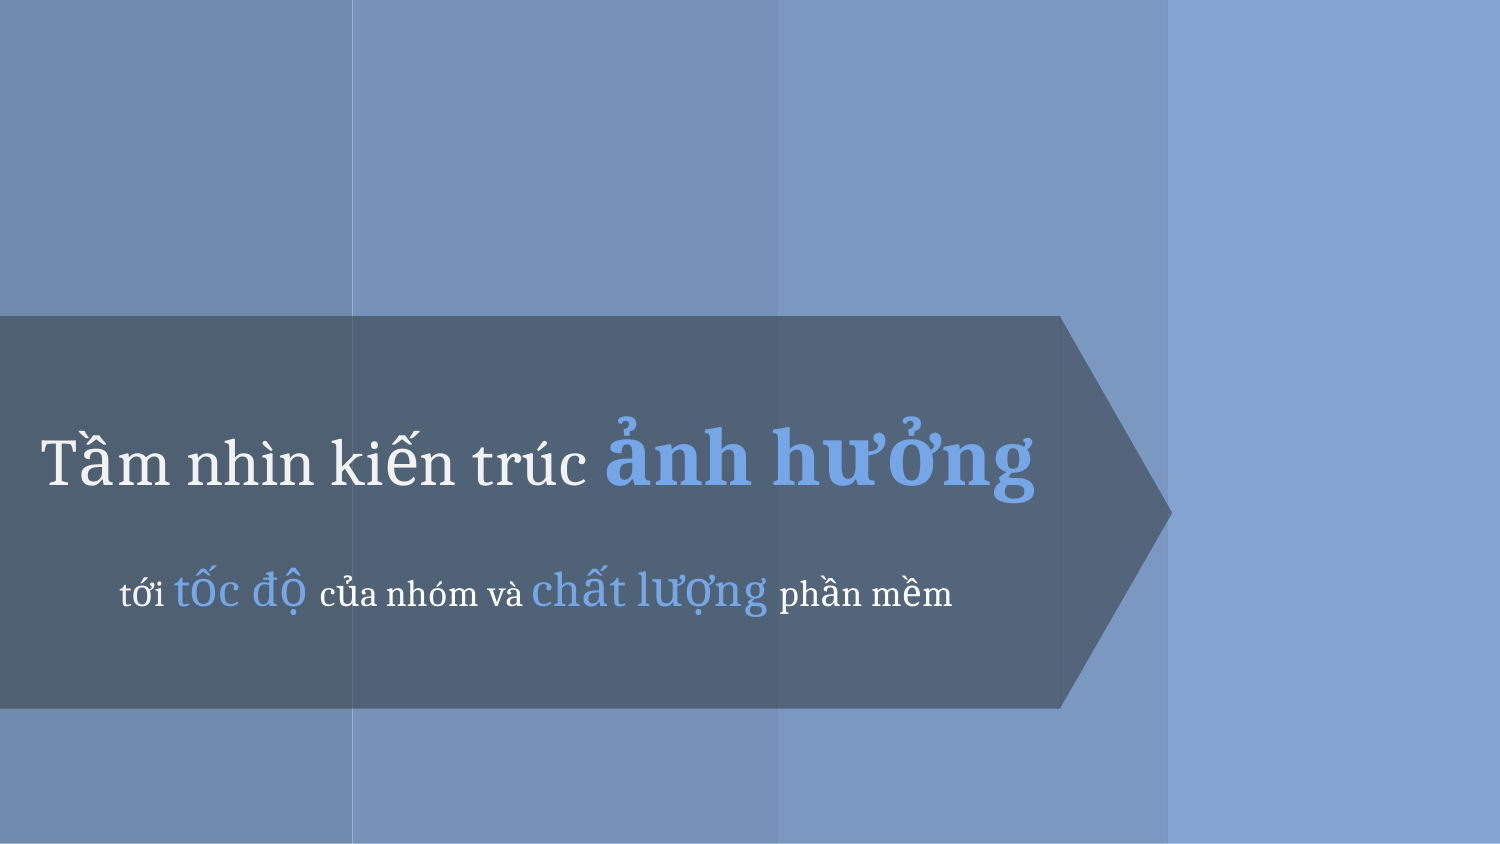

# Tầm nhìn kiến trúc ảnh hưởng
tới tốc độ của nhóm và chất lượng phần mềm